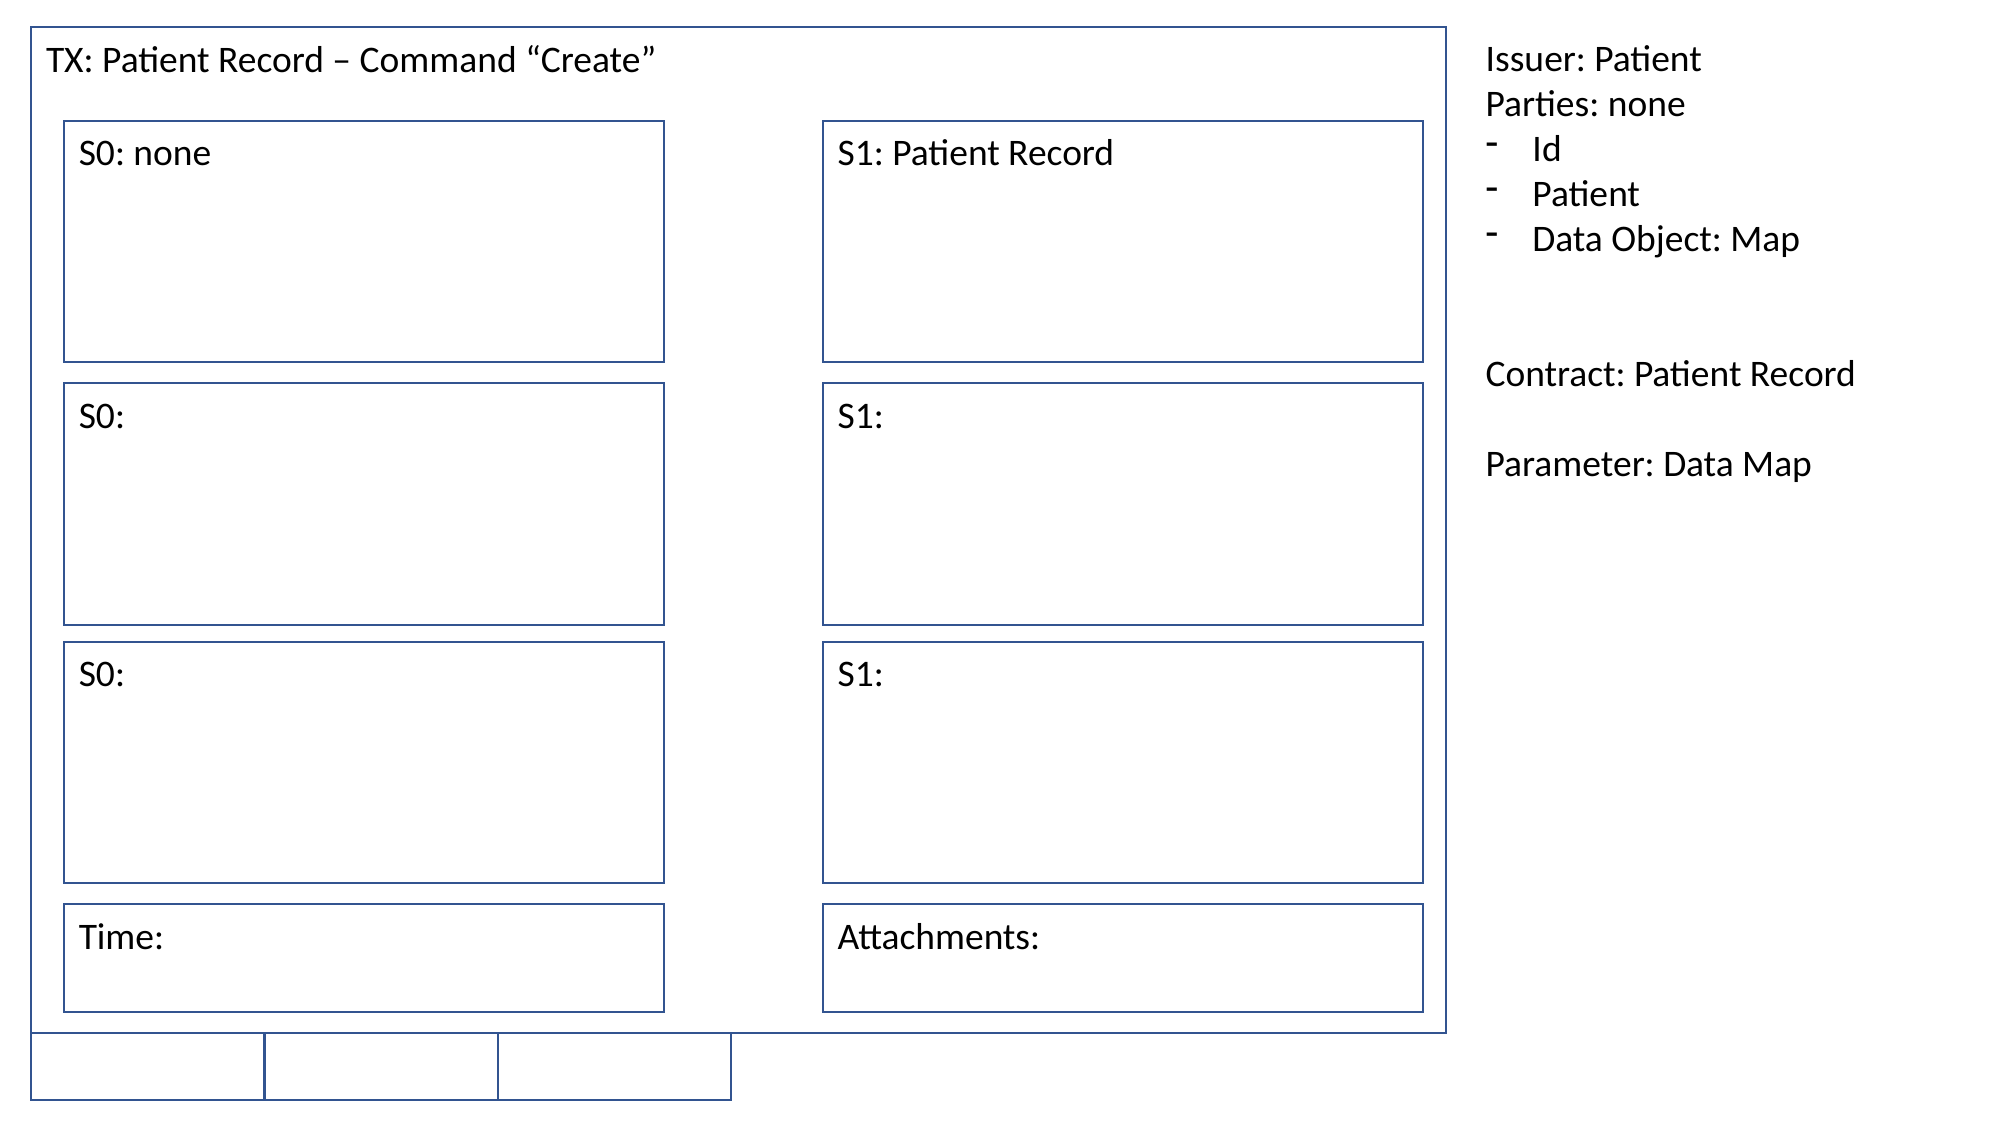

TX: Patient Record – Command “Create”
S0: none
S1: Patient Record
S0:
S1:
S0:
S1:
Time:
Attachments:
Issuer: Patient
Parties: none
Id
Patient
Data Object: Map

Contract: Patient Record

Parameter: Data Map